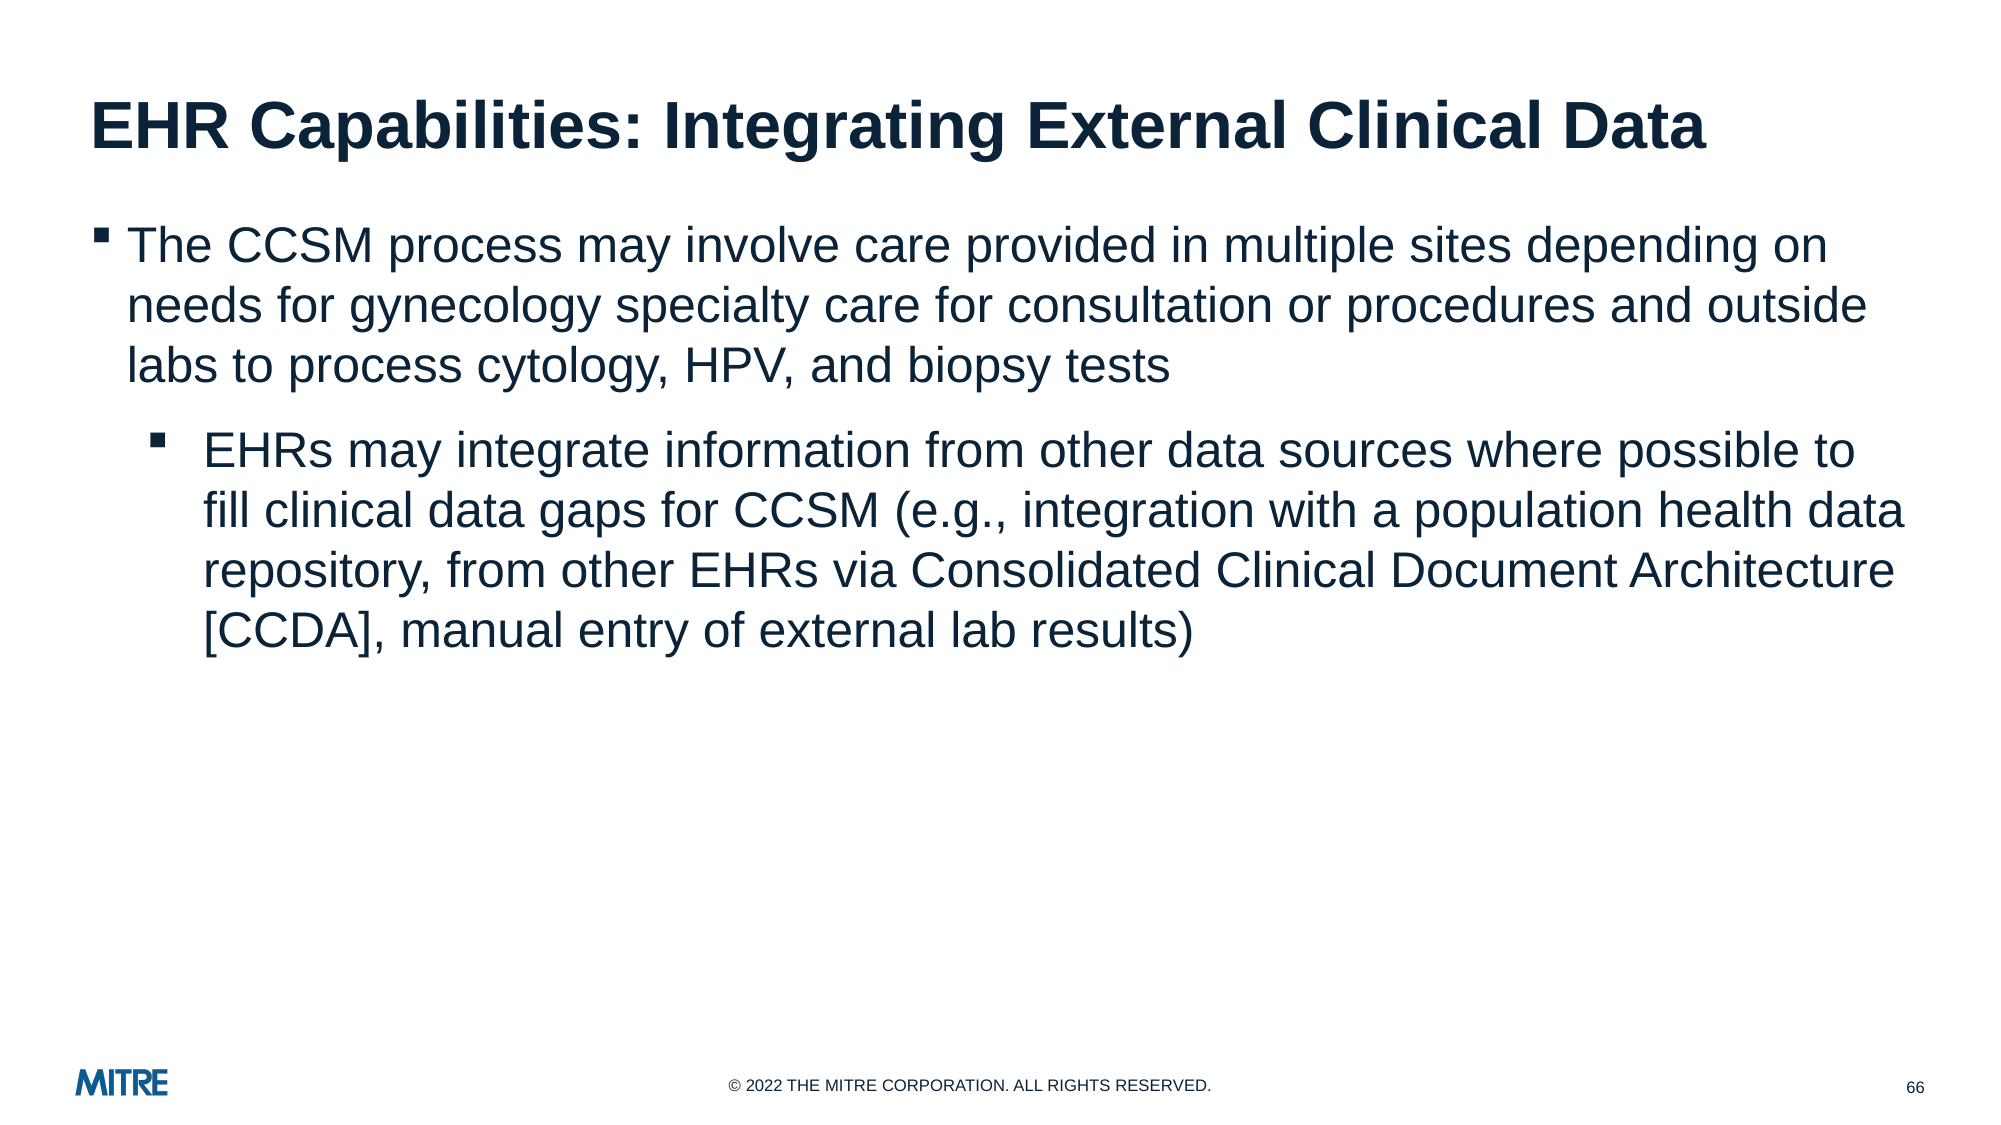

# EHR Capabilities: Integrating External Clinical Data
The CCSM process may involve care provided in multiple sites depending on needs for gynecology specialty care for consultation or procedures and outside labs to process cytology, HPV, and biopsy tests
EHRs may integrate information from other data sources where possible to fill clinical data gaps for CCSM (e.g., integration with a population health data repository, from other EHRs via Consolidated Clinical Document Architecture [CCDA], manual entry of external lab results)
66